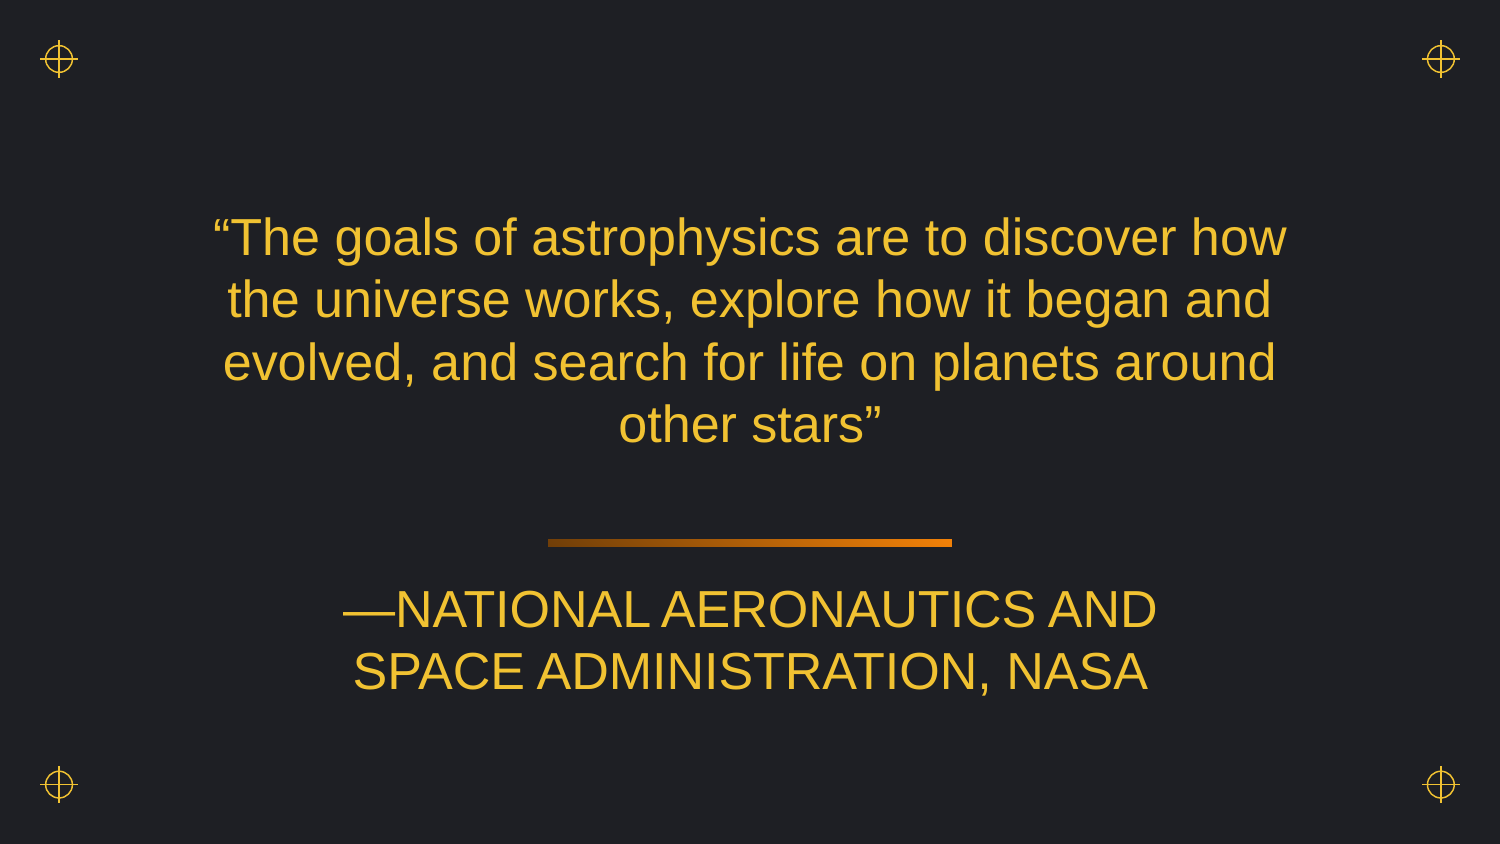

“The goals of astrophysics are to discover how the universe works, explore how it began and evolved, and search for life on planets around other stars”

# —NATIONAL AERONAUTICS AND SPACE ADMINISTRATION, NASA